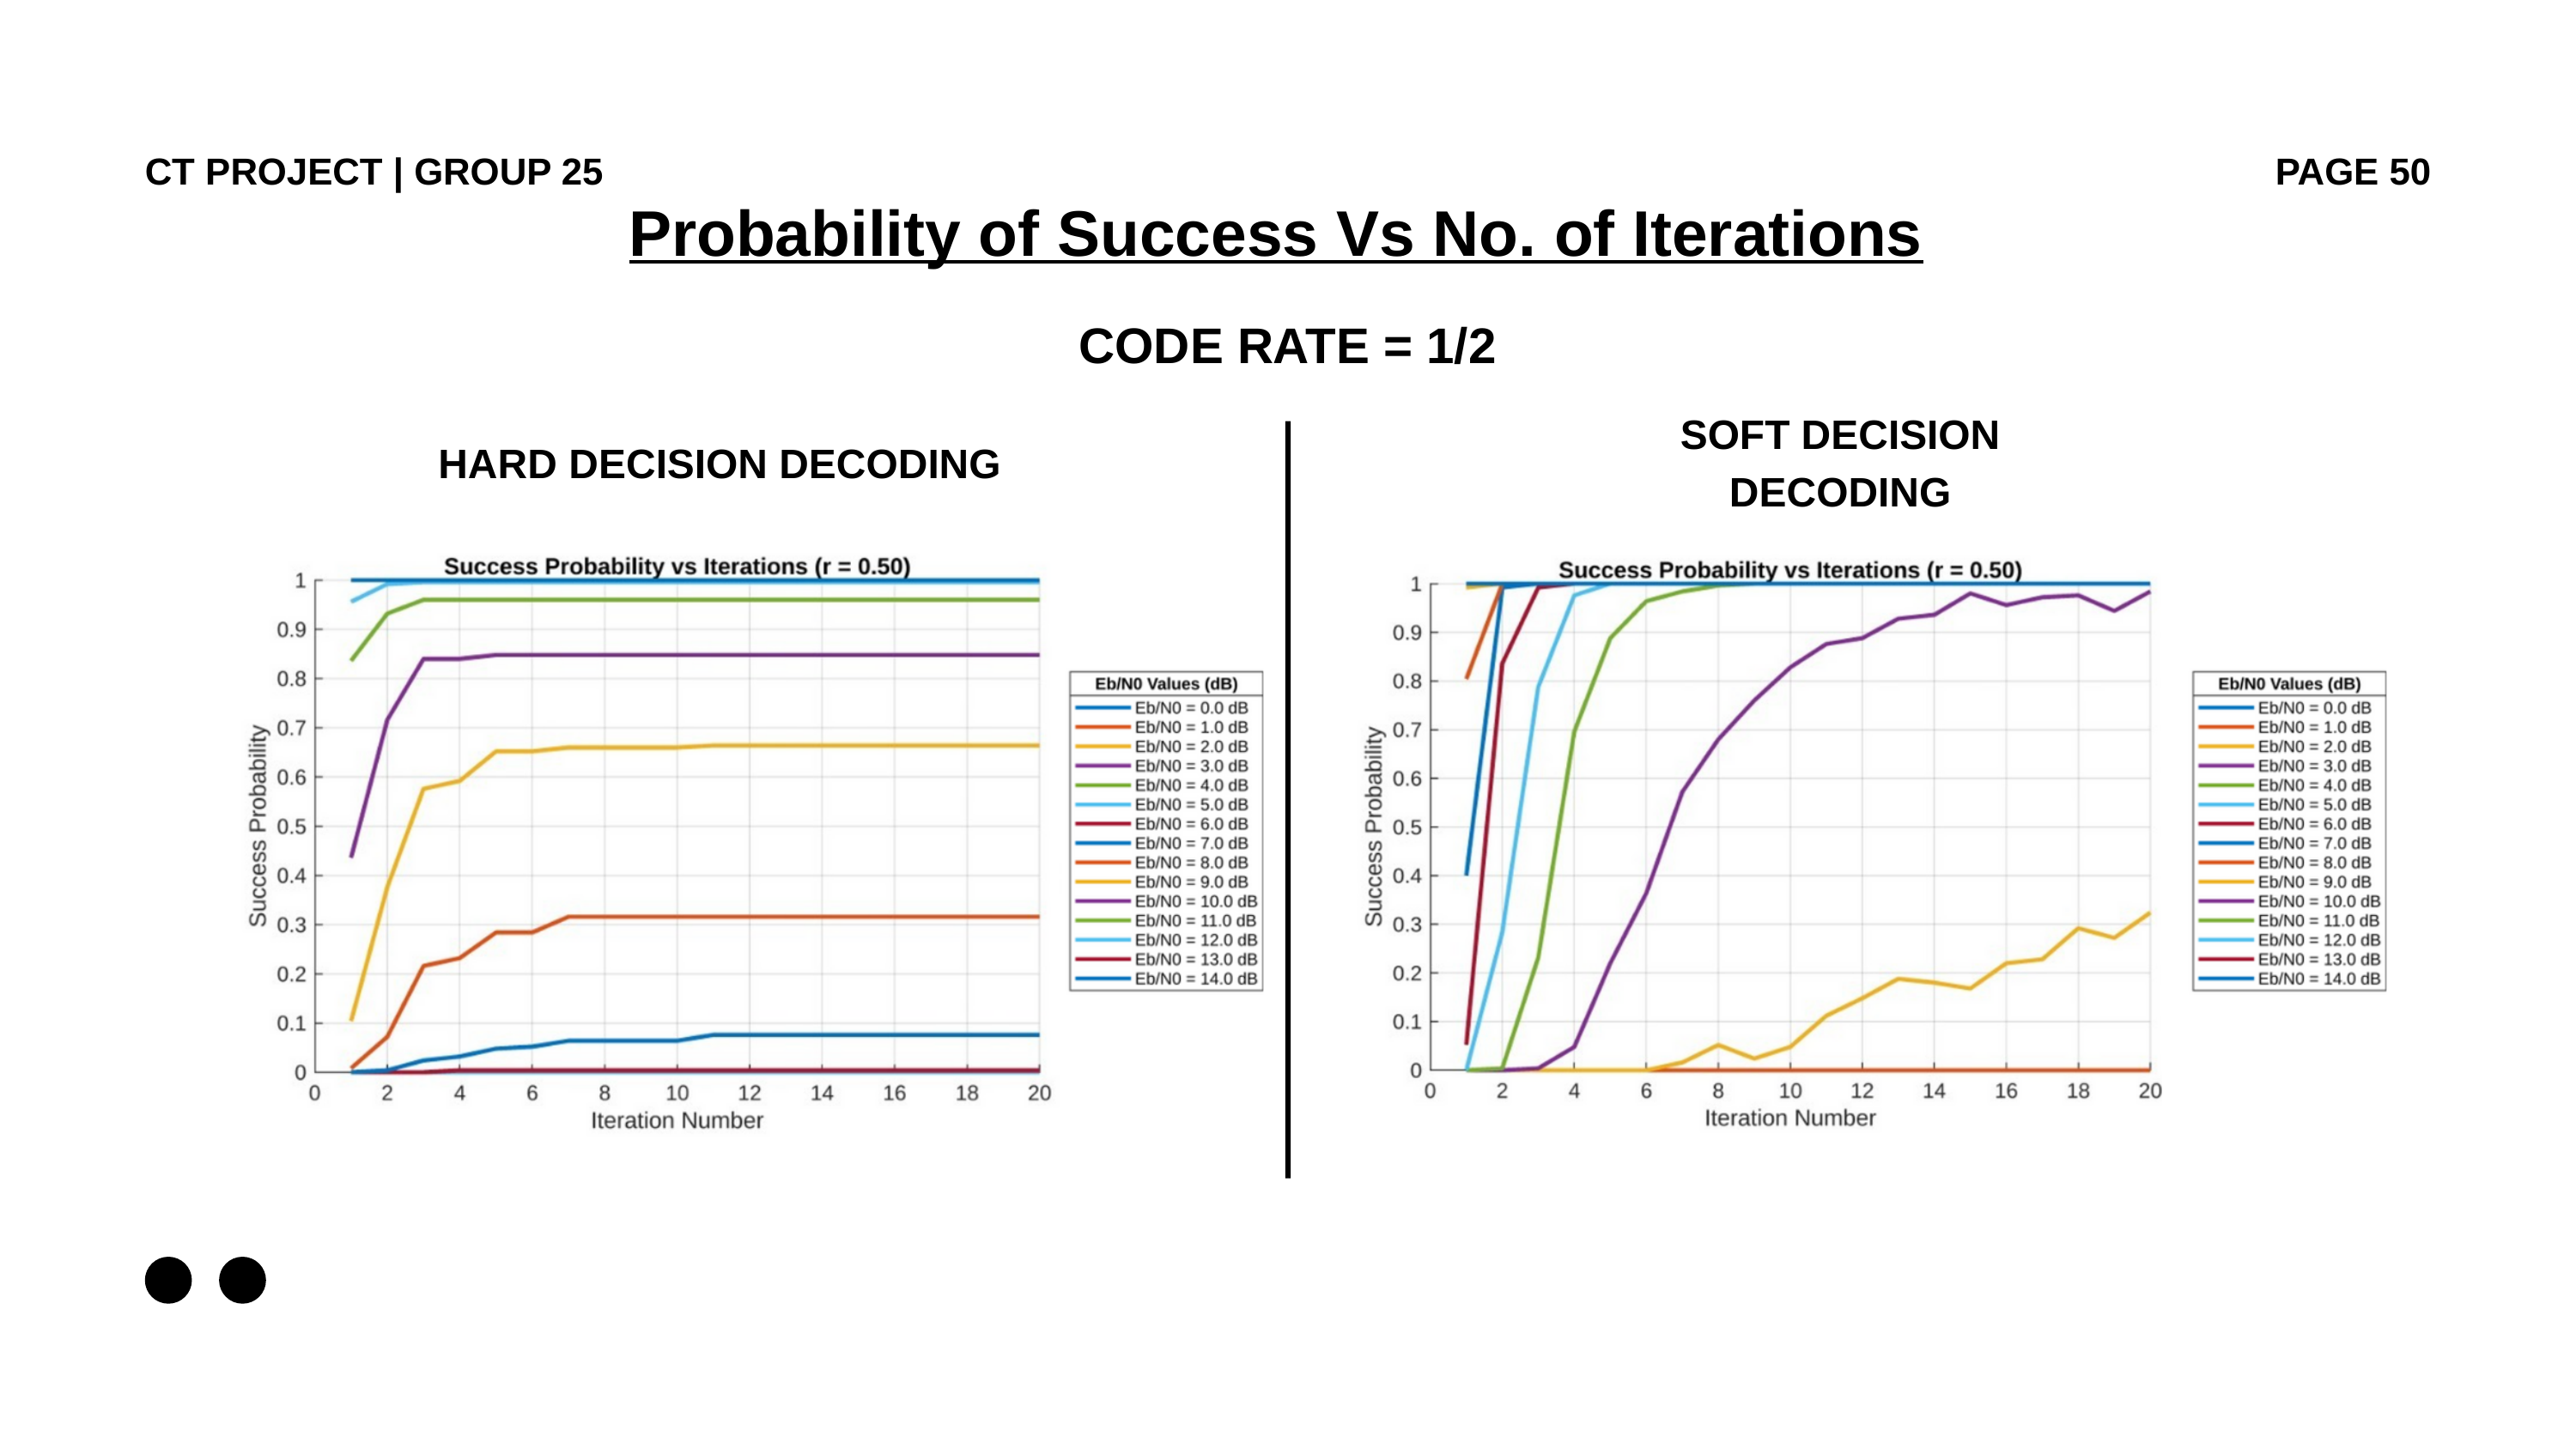

CT PROJECT | GROUP 25
PAGE 50
Probability of Success Vs No. of Iterations

CODE RATE = 1/2

HARD DECISION DECODING

SOFT DECISION DECODING